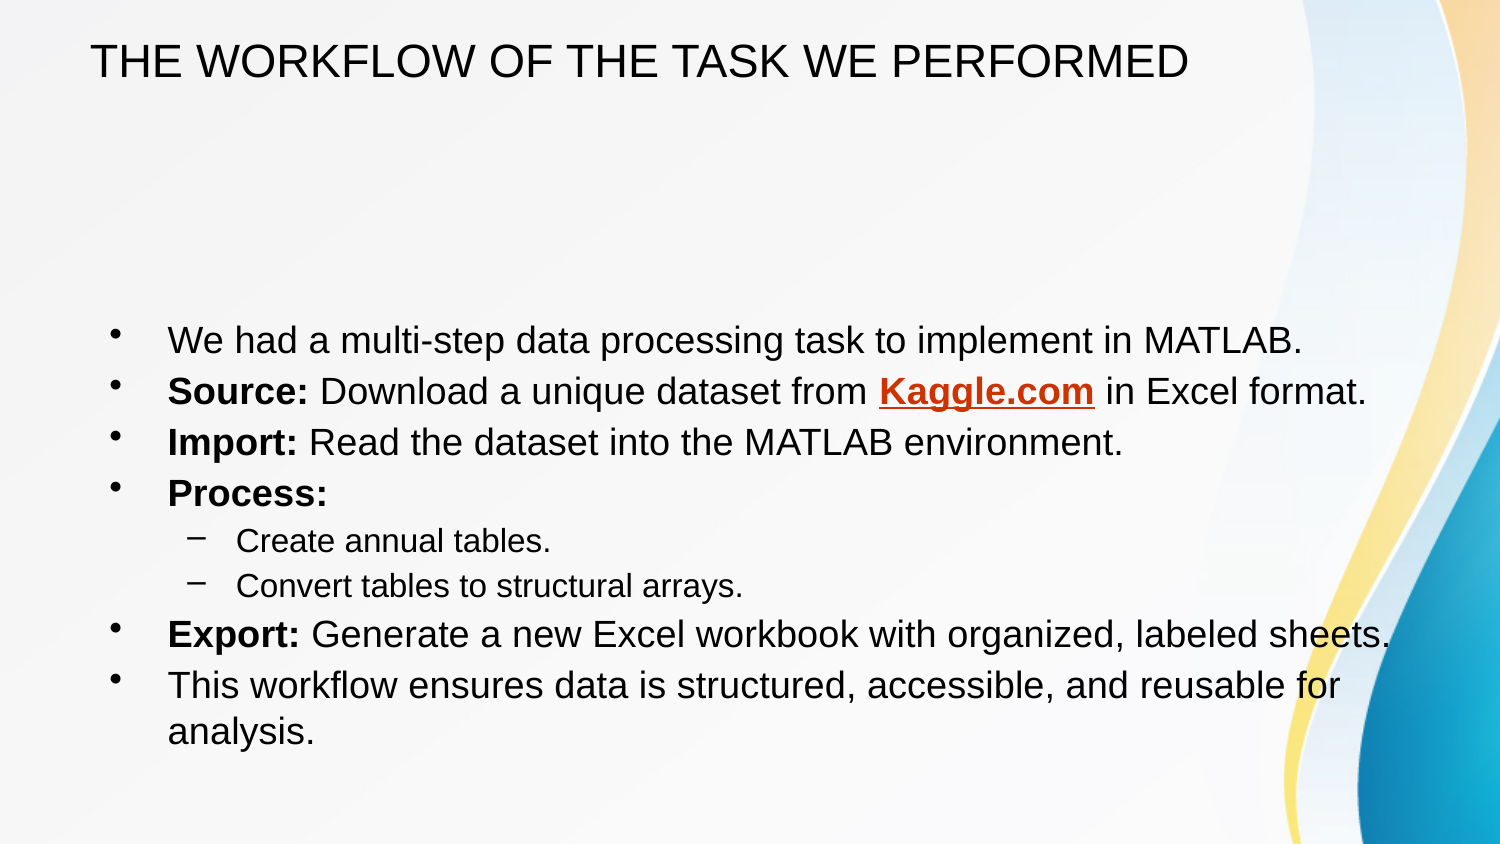

# THE WORKFLOW OF THE TASK WE PERFORMED
We had a multi-step data processing task to implement in MATLAB.
Source: Download a unique dataset from Kaggle.com in Excel format.
Import: Read the dataset into the MATLAB environment.
Process:
Create annual tables.
Convert tables to structural arrays.
Export: Generate a new Excel workbook with organized, labeled sheets.
This workflow ensures data is structured, accessible, and reusable for analysis.